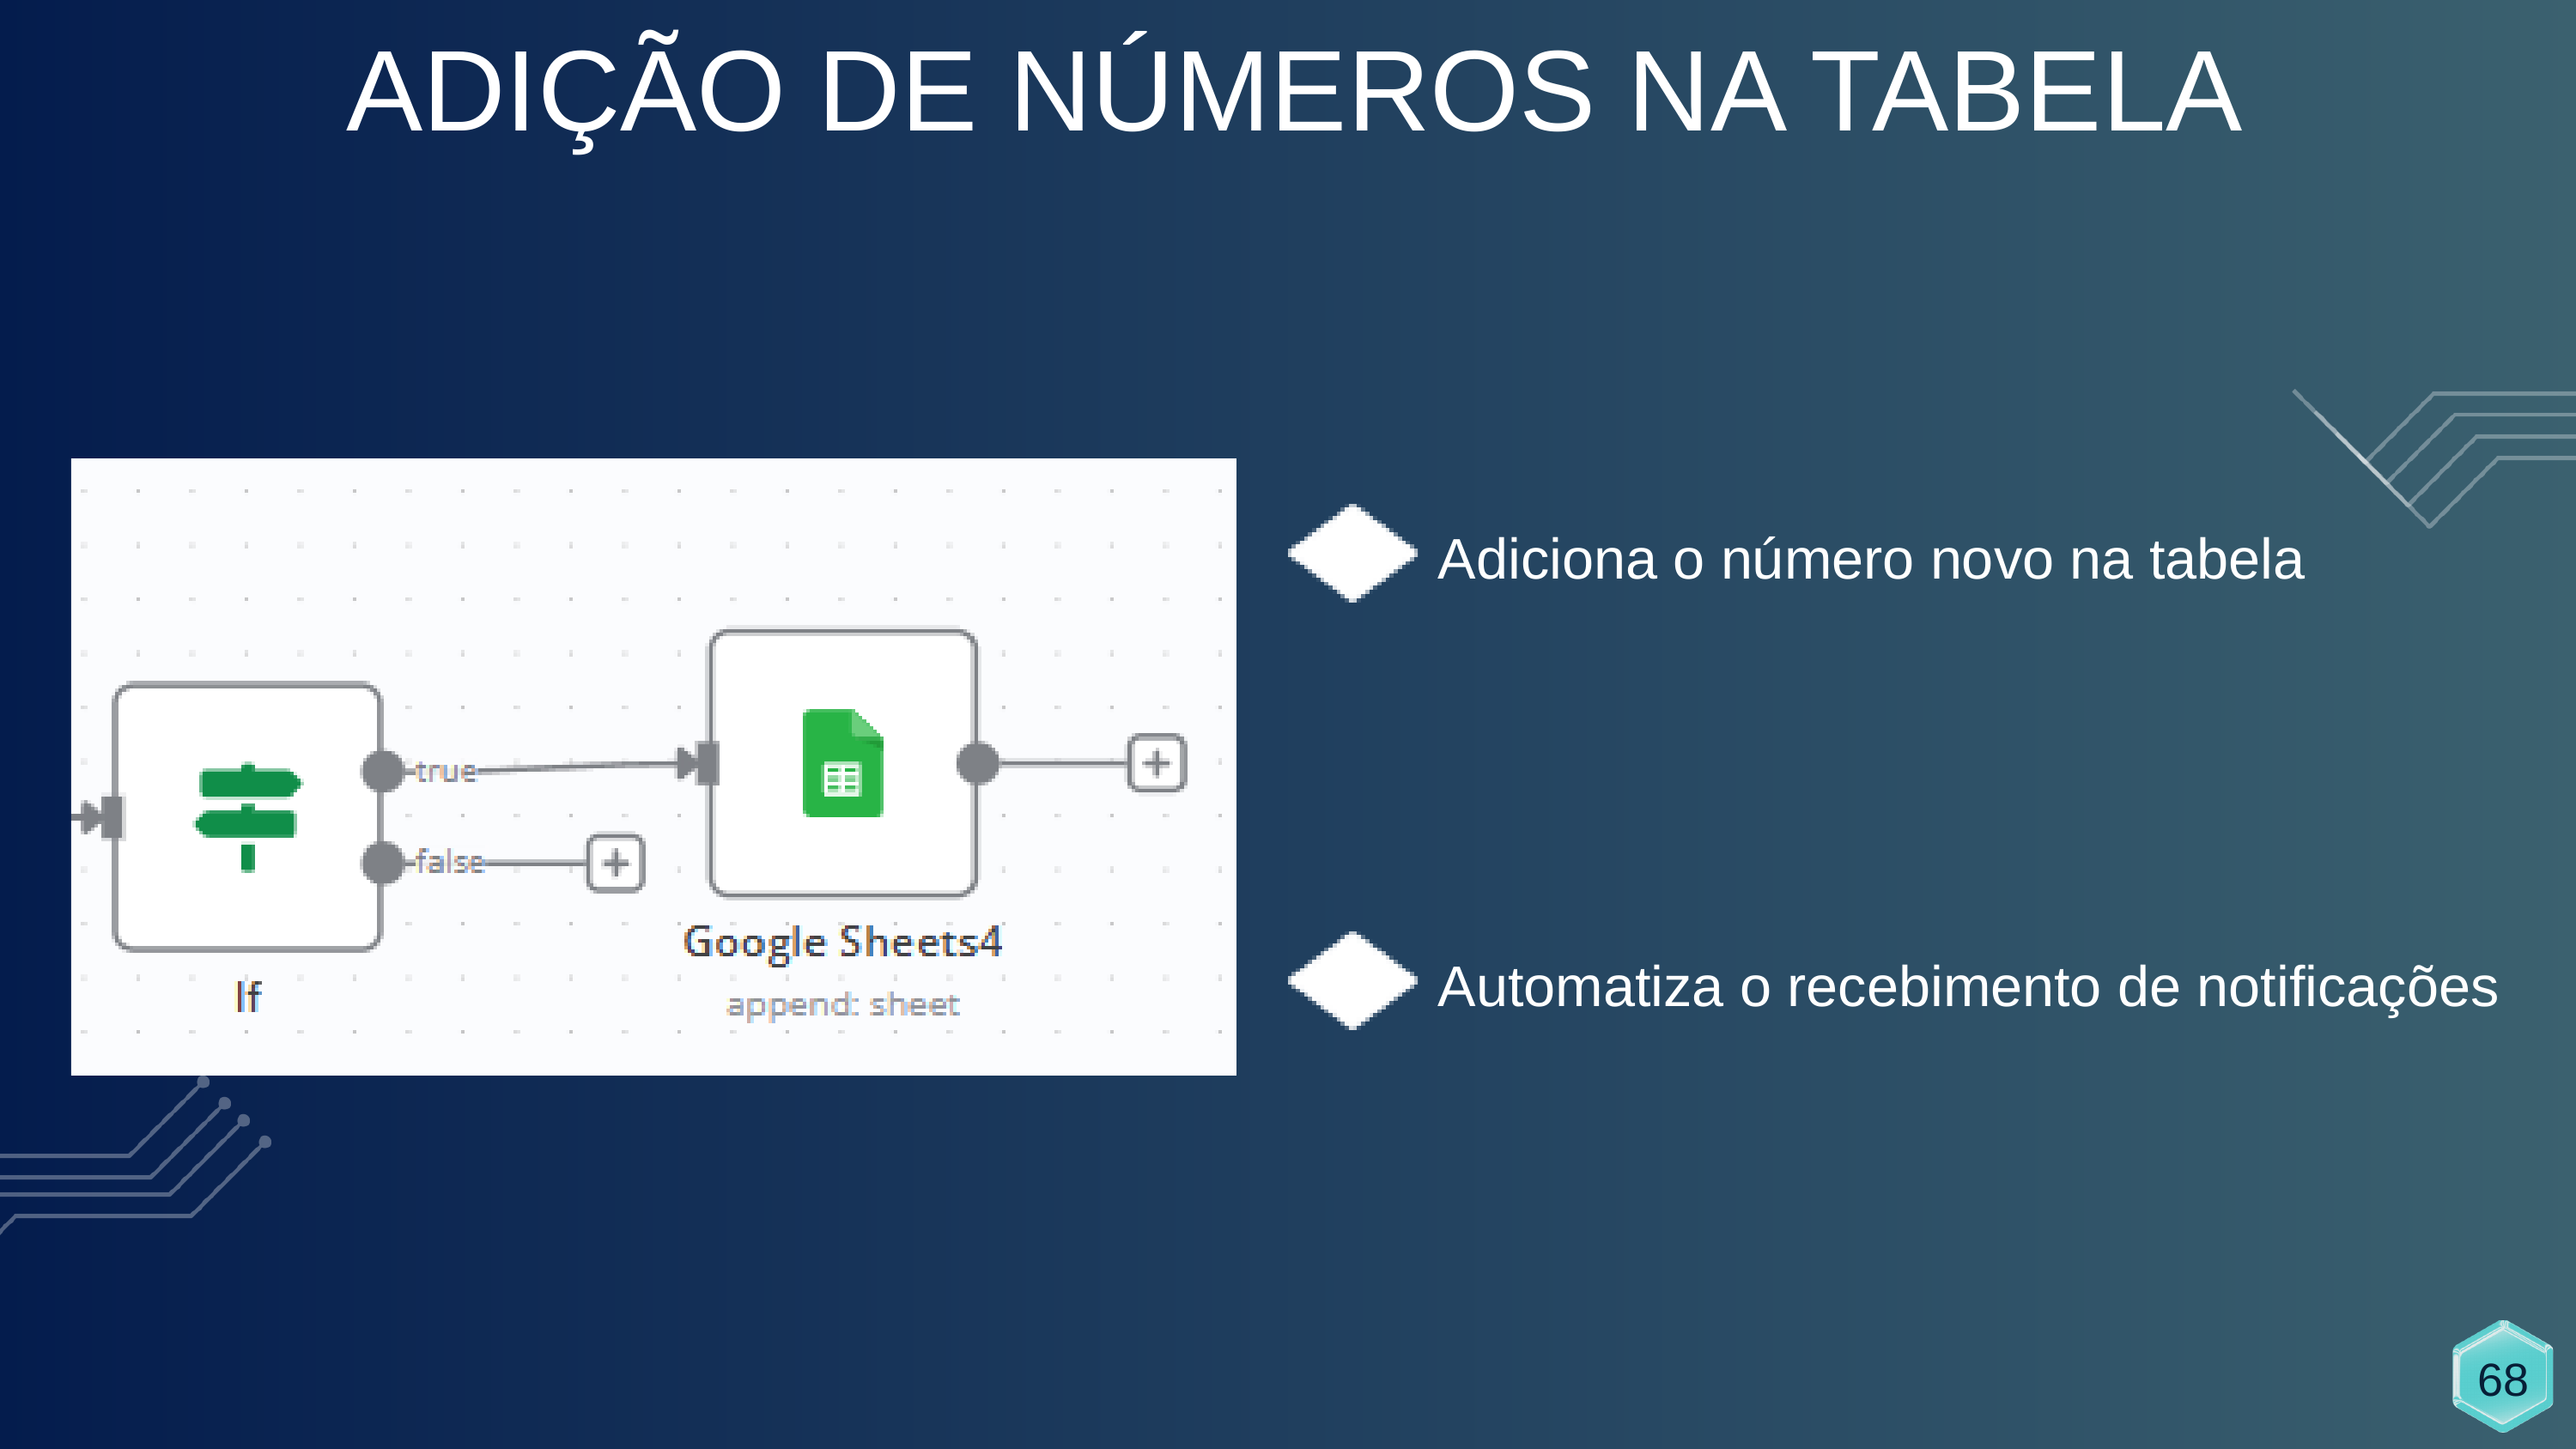

ADIÇÃO DE NÚMEROS NA TABELA

Adiciona o número novo na tabela

Automatiza o recebimento de notificações

68